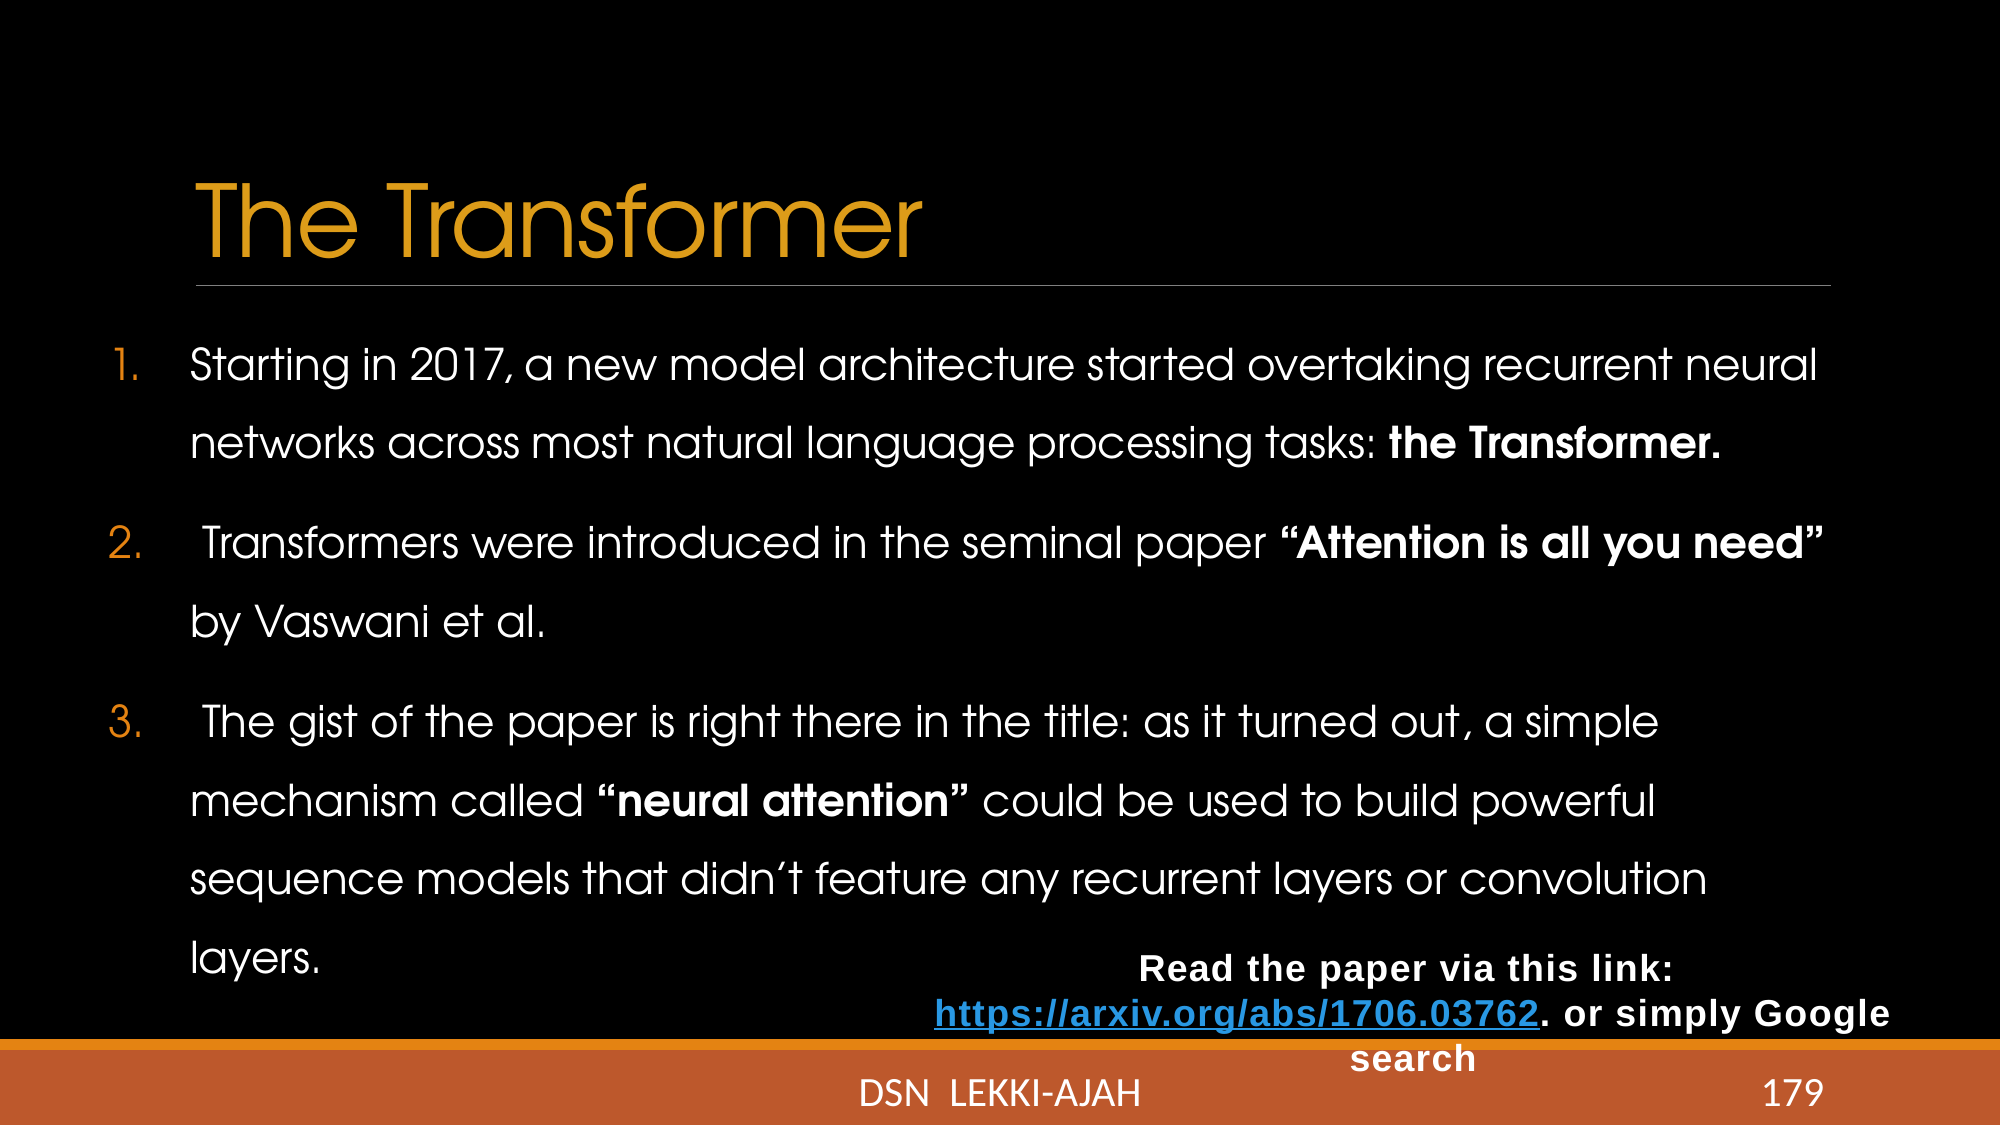

# The Transformer
Starting in 2017, a new model architecture started overtaking recurrent neural networks across most natural language processing tasks: the Transformer.
 Transformers were introduced in the seminal paper “Attention is all you need” by Vaswani et al.
 The gist of the paper is right there in the title: as it turned out, a simple mechanism called “neural attention” could be used to build powerful sequence models that didn’t feature any recurrent layers or convolution layers.
Read the paper via this link: https://arxiv.org/abs/1706.03762. or simply Google search
DSN  LEKKI-AJAH
179